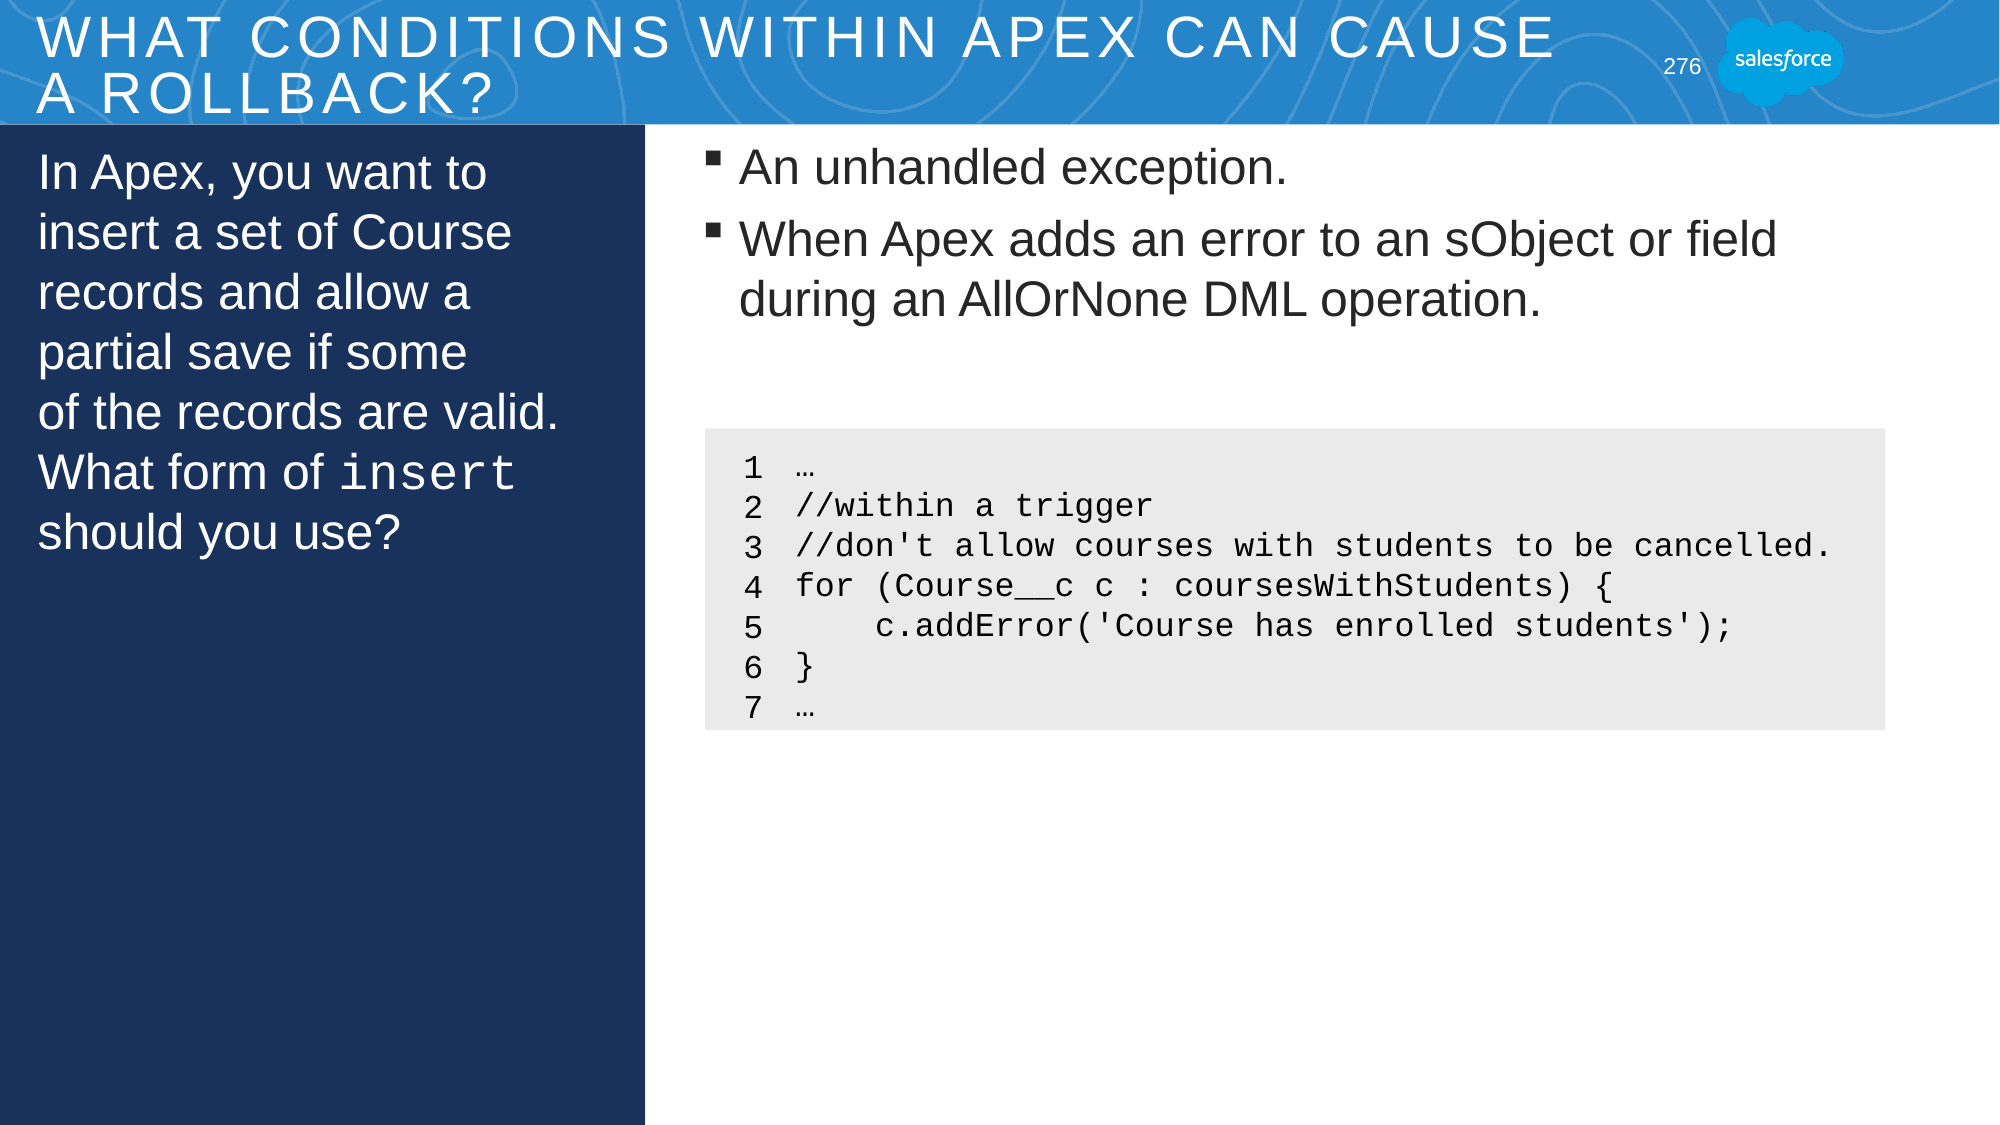

# What Conditions Within Apex Can Cause a Rollback?
276
In Apex, you want to insert a set of Course records and allow a partial save if some
of the records are valid. What form of insert should you use?
An unhandled exception.
When Apex adds an error to an sObject or field during an AllOrNone DML operation.

…
//within a trigger
//don't allow courses with students to be cancelled.
for (Course__c c : coursesWithStudents) {
    c.addError('Course has enrolled students');
}
…
 1
 2
 3
4
5
6
7